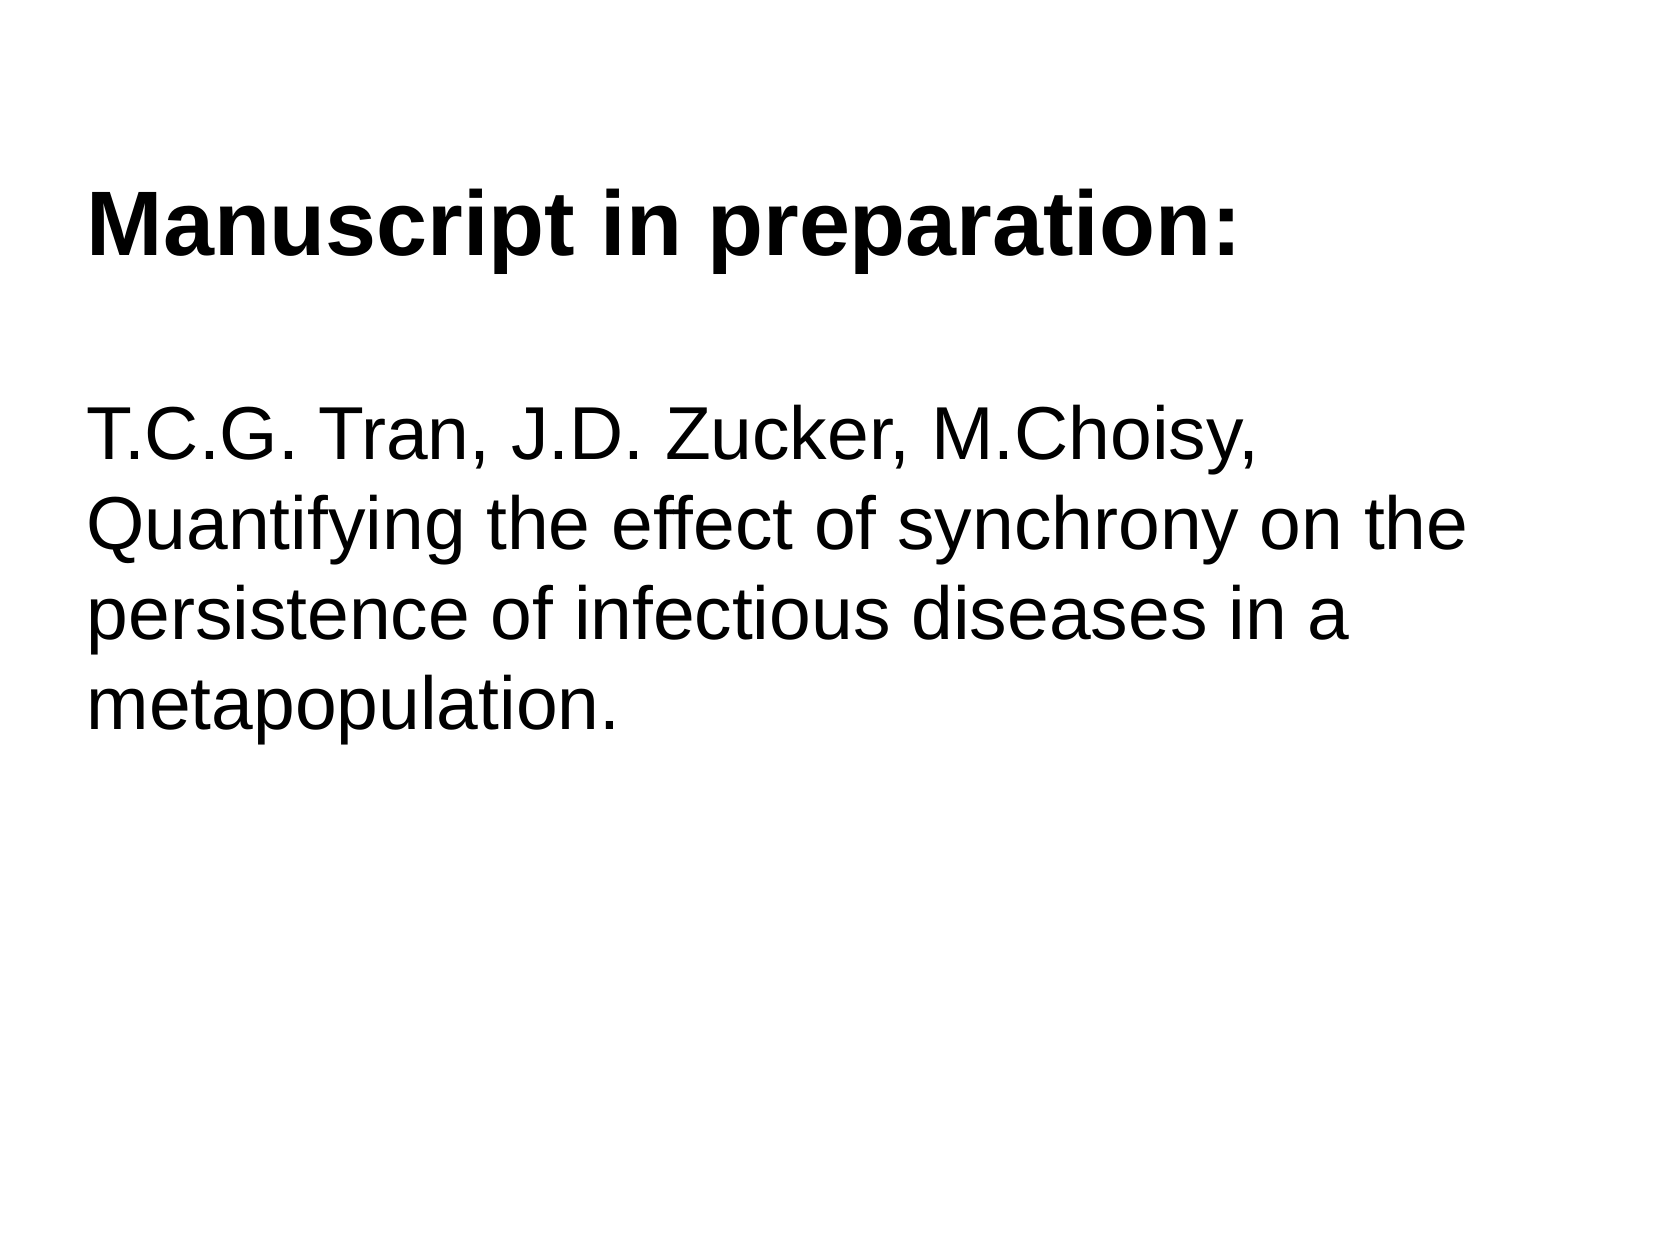

Manuscript in preparation:

T.C.G. Tran, J.D. Zucker, M.Choisy, Quantifying the effect of synchrony on the persistence of infectious diseases in a metapopulation.